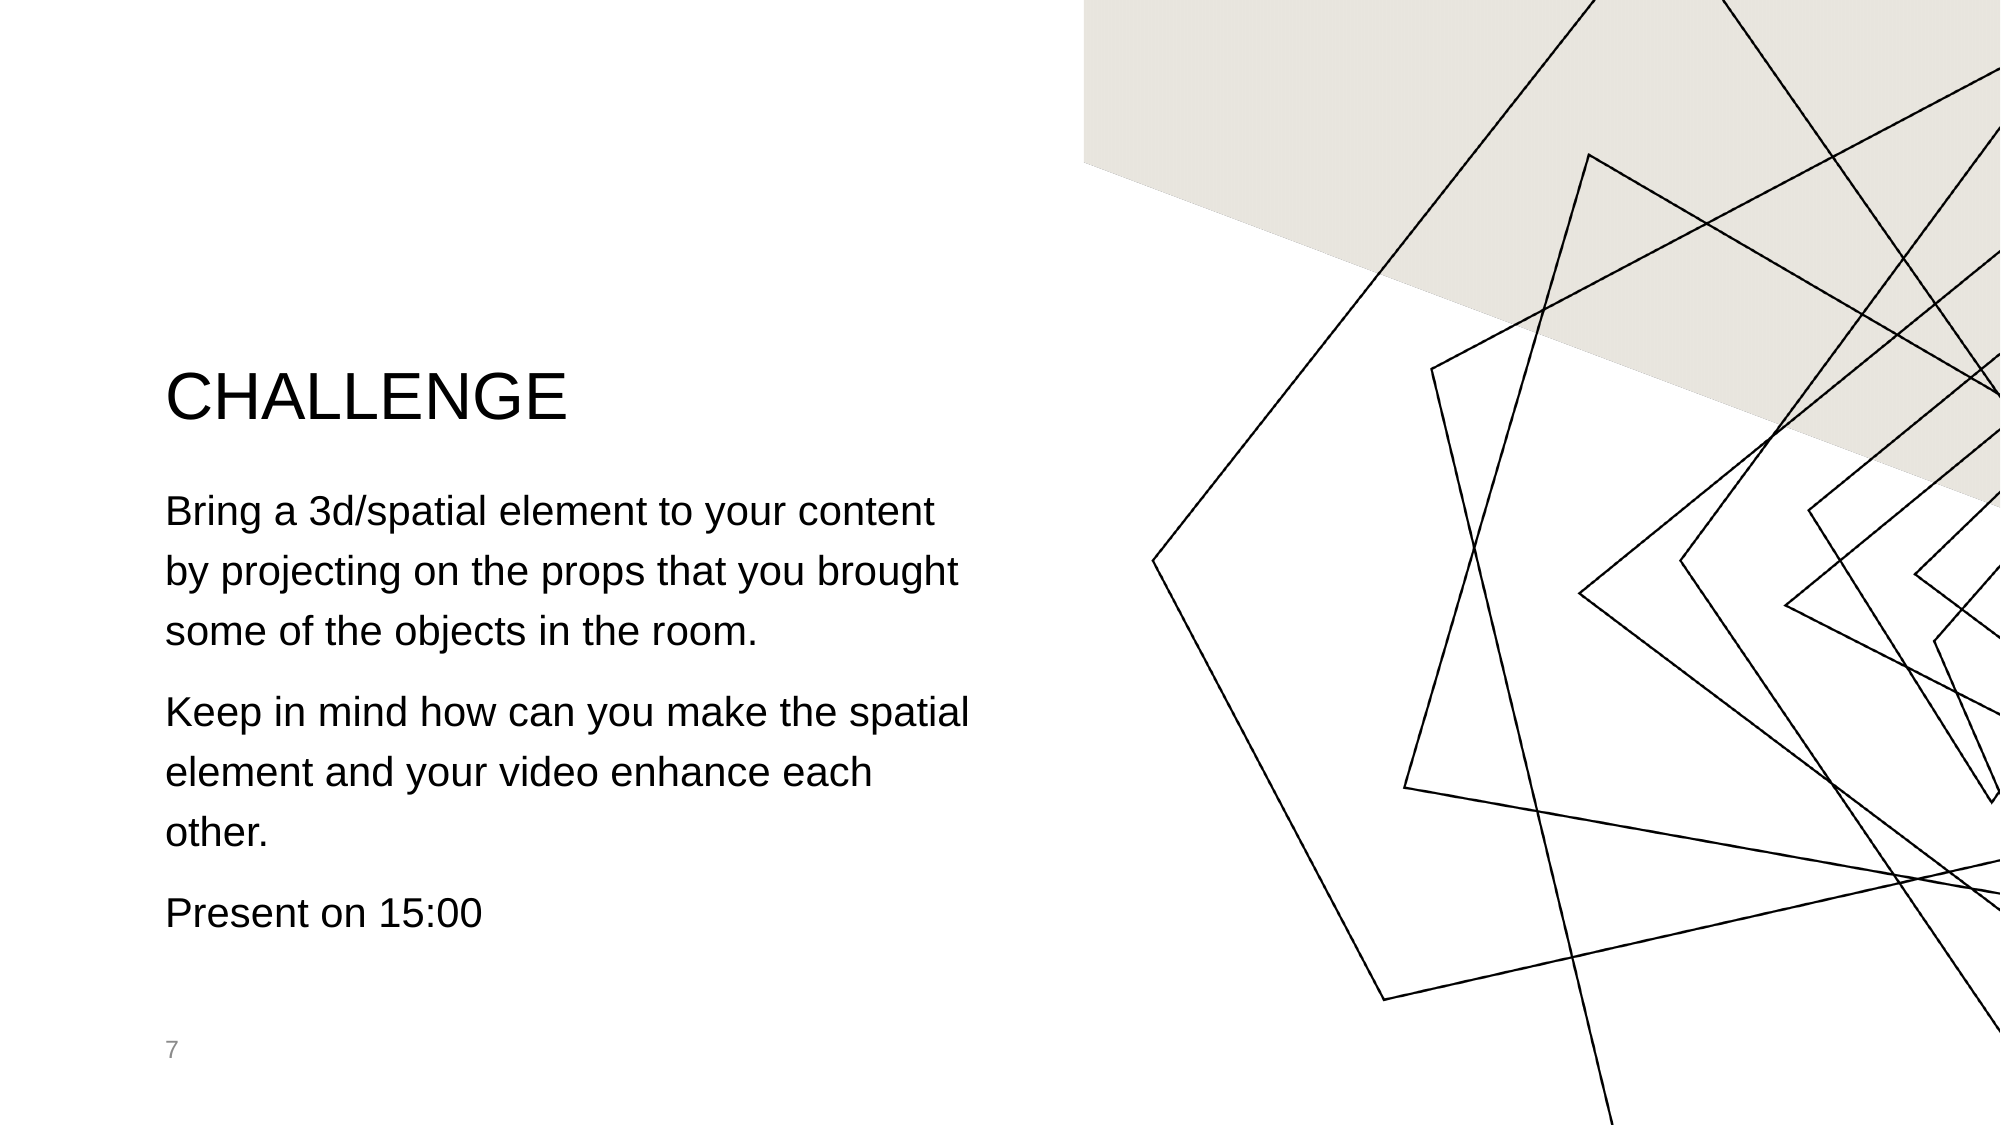

# Challenge
Bring a 3d/spatial element to your content by projecting on the props that you brought some of the objects in the room.
Keep in mind how can you make the spatial element and your video enhance each other.
Present on 15:00
7